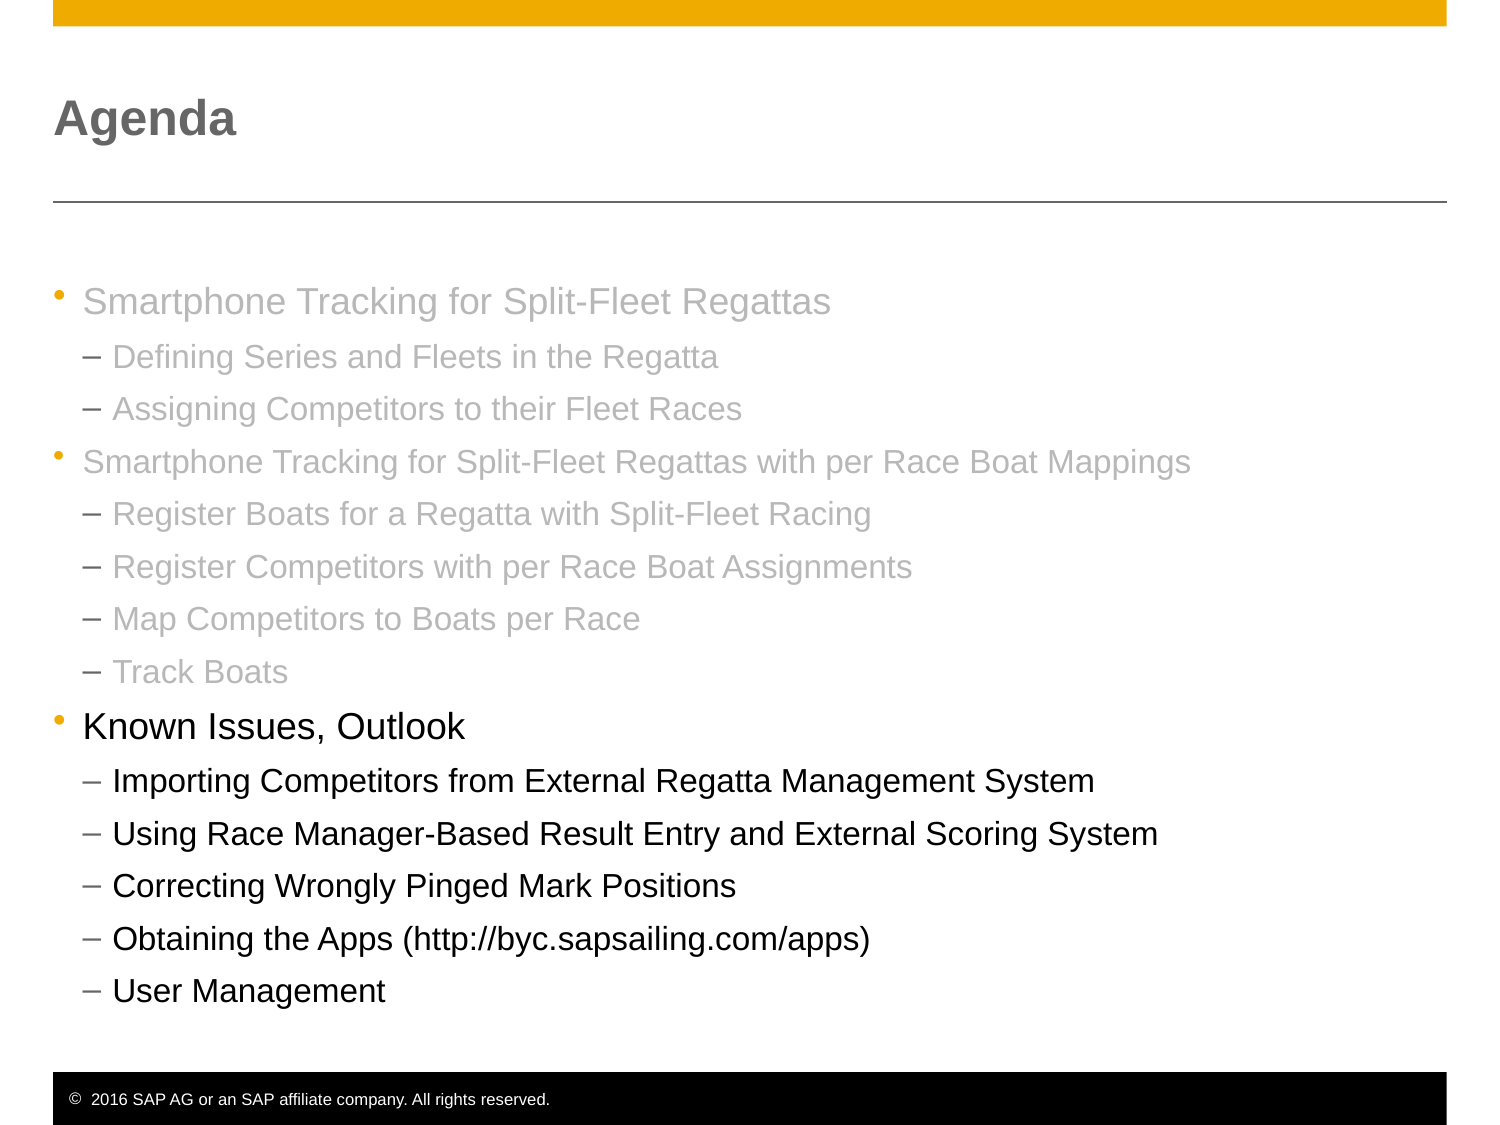

# Agenda
Smartphone Tracking for Split-Fleet Regattas
Defining Series and Fleets in the Regatta
Assigning Competitors to their Fleet Races
Smartphone Tracking for Split-Fleet Regattas with per Race Boat Mappings
Register Boats for a Regatta with Split-Fleet Racing
Register Competitors with per Race Boat Assignments
Map Competitors to Boats per Race
Track Boats
Known Issues, Outlook
Importing Competitors from External Regatta Management System
Using Race Manager-Based Result Entry and External Scoring System
Correcting Wrongly Pinged Mark Positions
Obtaining the Apps (http://byc.sapsailing.com/apps)
User Management